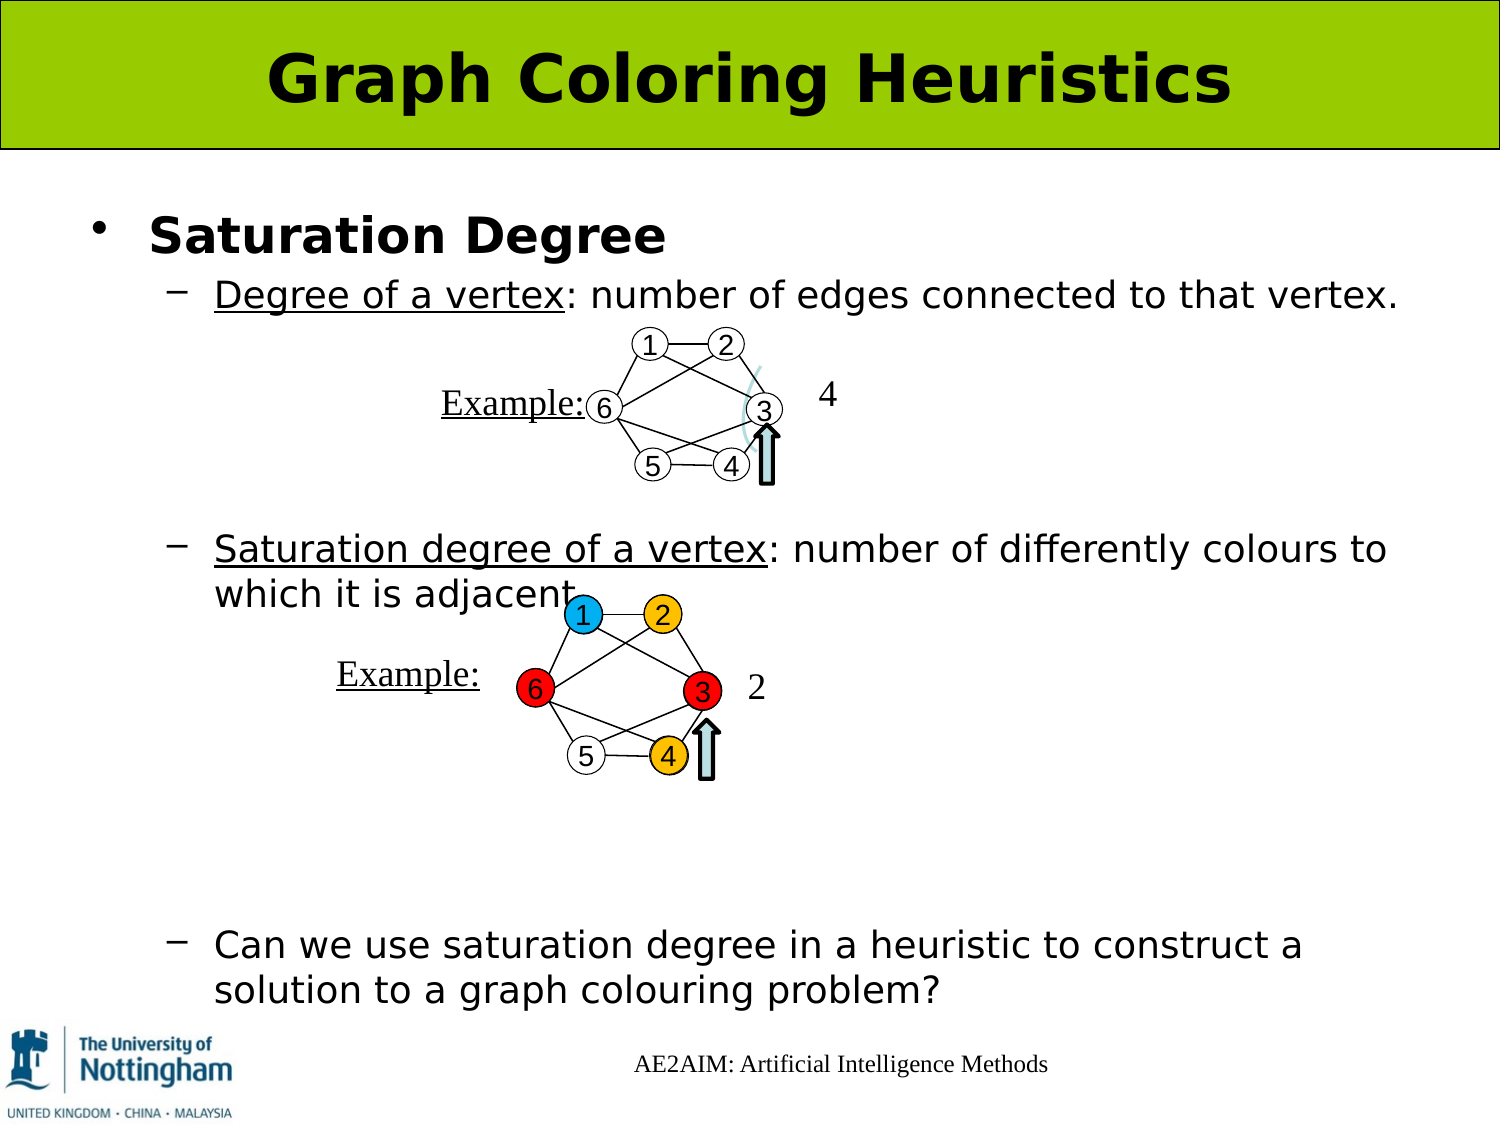

# Graph Coloring Heuristics
Saturation Degree
Degree of a vertex: number of edges connected to that vertex.

Saturation degree of a vertex: number of differently colours to which it is adjacent.

Can we use saturation degree in a heuristic to construct a solution to a graph colouring problem?

4
Example:

1
2
6
3
5
4

1
2

Example:
2

6
3

5
4

AE2AIM: Artificial Intelligence Methods